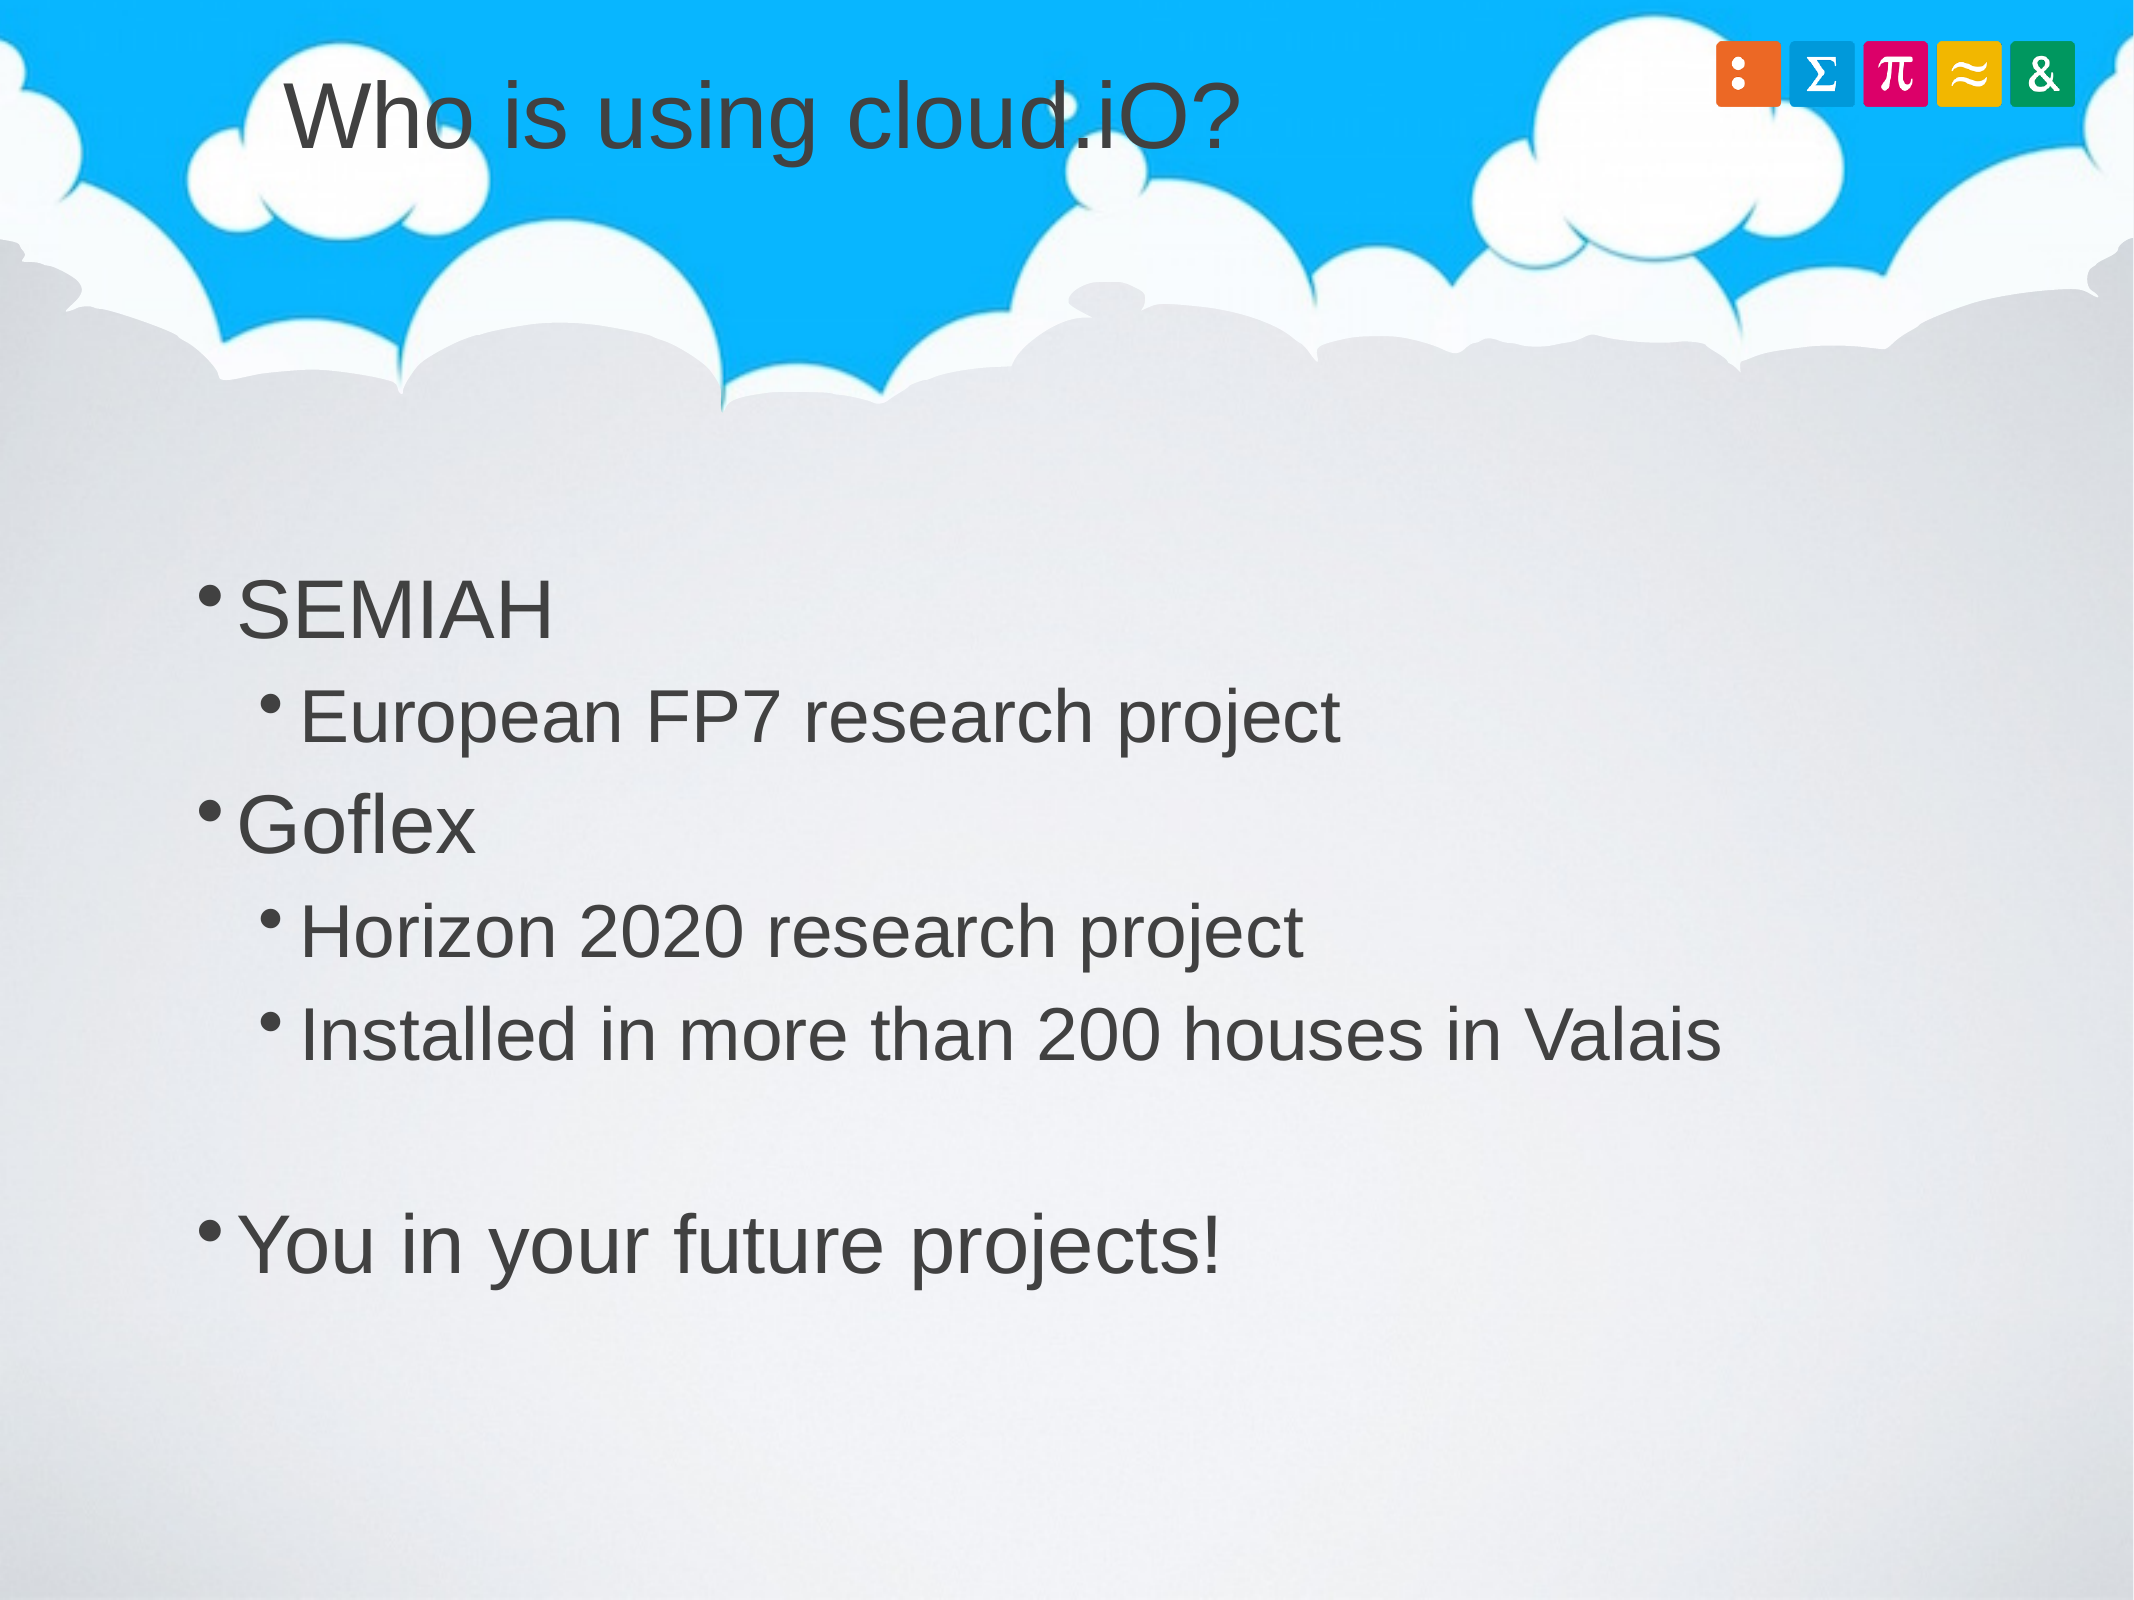

# Who is using cloud.iO?
SEMIAH
European FP7 research project
Goflex
Horizon 2020 research project
Installed in more than 200 houses in Valais

You in your future projects!